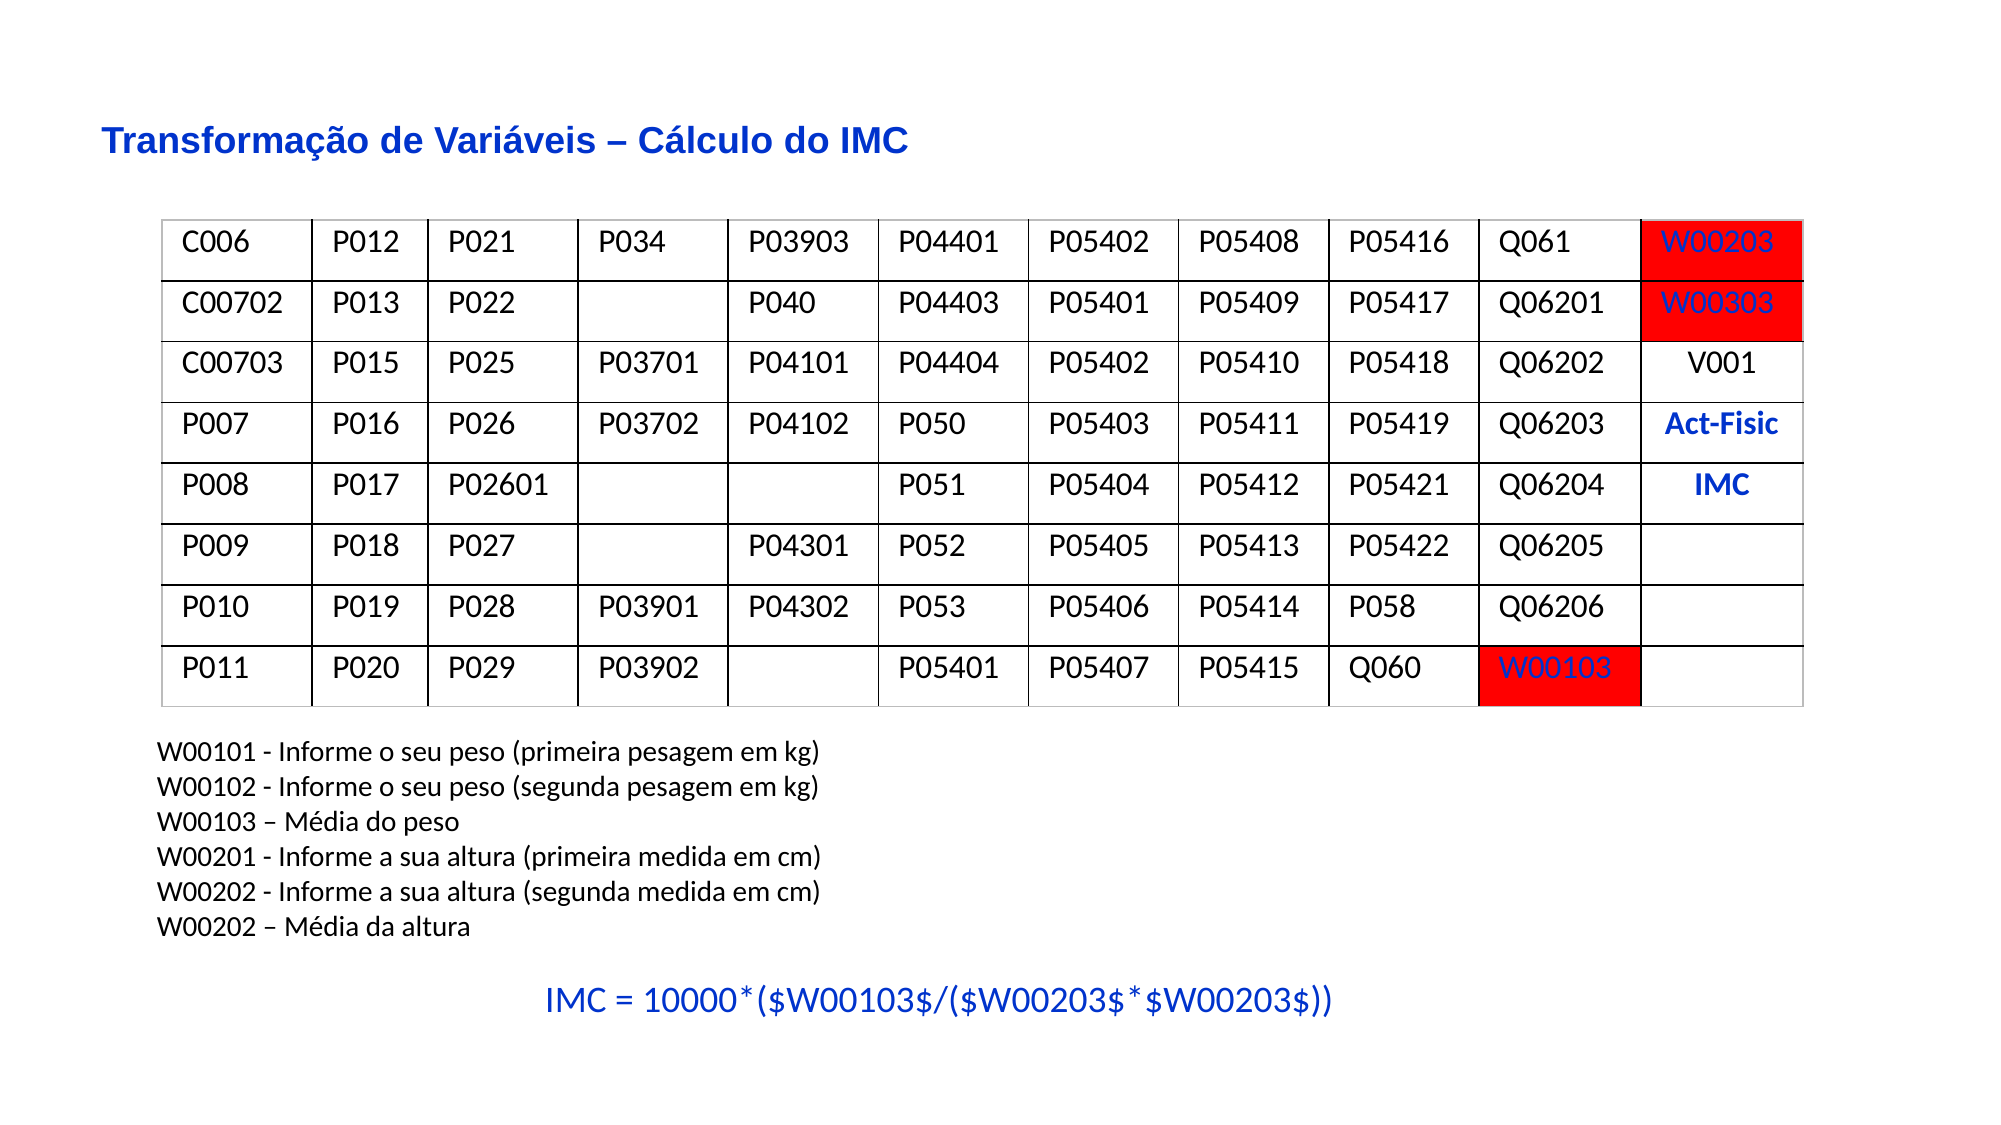

Transformação de Variáveis – Cálculo do IMC
| C006 | P012 | P021 | P034 | P03903 | P04401 | P05402 | P05408 | P05416 | Q061 | W00203 |
| --- | --- | --- | --- | --- | --- | --- | --- | --- | --- | --- |
| C00702 | P013 | P022 |  | P040 | P04403 | P05401 | P05409 | P05417 | Q06201 | W00303 |
| C00703 | P015 | P025 | P03701 | P04101 | P04404 | P05402 | P05410 | P05418 | Q06202 | V001 |
| P007 | P016 | P026 | P03702 | P04102 | P050 | P05403 | P05411 | P05419 | Q06203 | Act-Fisic |
| P008 | P017 | P02601 |  |  | P051 | P05404 | P05412 | P05421 | Q06204 | IMC |
| P009 | P018 | P027 |  | P04301 | P052 | P05405 | P05413 | P05422 | Q06205 |  |
| P010 | P019 | P028 | P03901 | P04302 | P053 | P05406 | P05414 | P058 | Q06206 |  |
| P011 | P020 | P029 | P03902 |  | P05401 | P05407 | P05415 | Q060 | W00103 |  |
W00101 - Informe o seu peso (primeira pesagem em kg)
W00102 - Informe o seu peso (segunda pesagem em kg)
W00103 – Média do peso
W00201 - Informe a sua altura (primeira medida em cm)
W00202 - Informe a sua altura (segunda medida em cm)
W00202 – Média da altura
IMC = 10000*($W00103$/($W00203$*$W00203$))